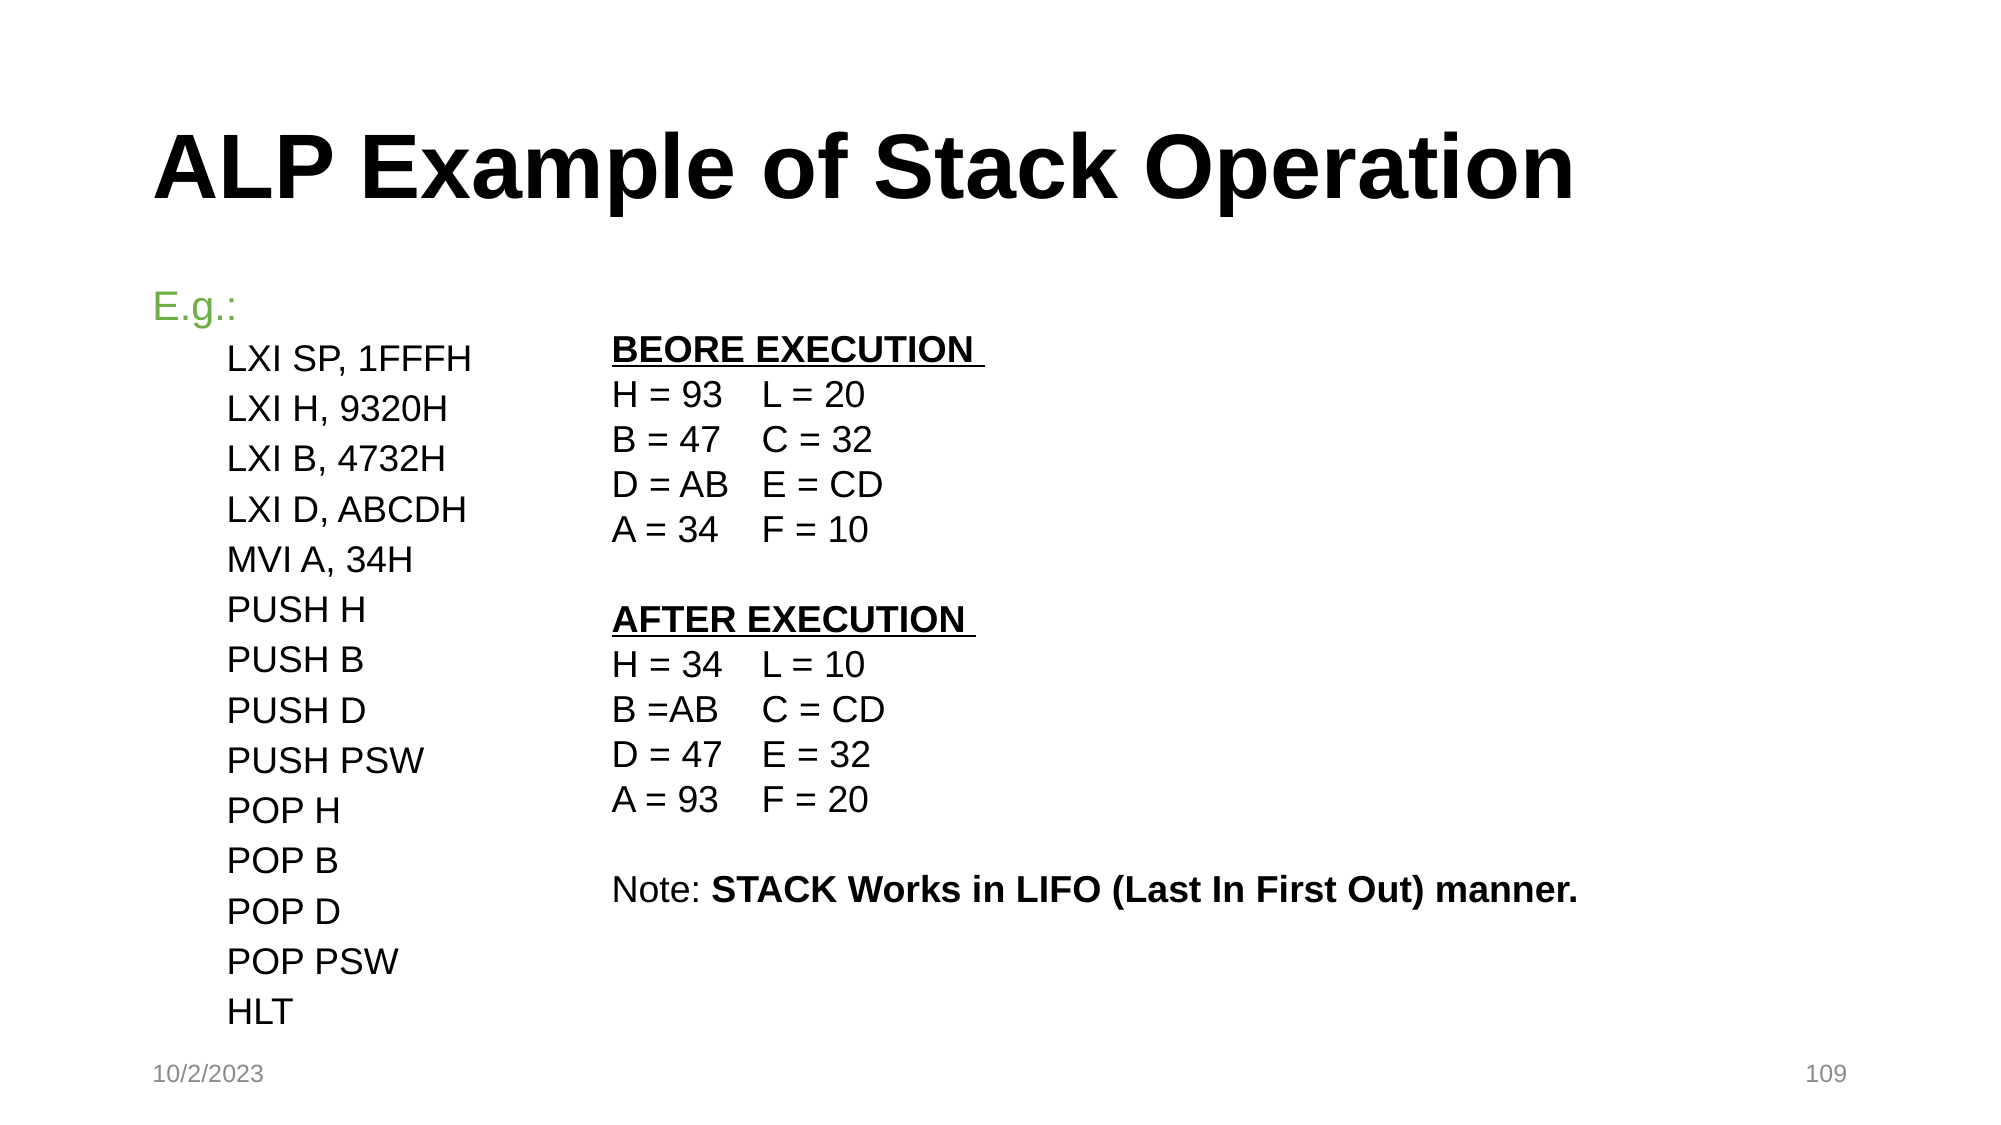

# ALP Example of Stack Operation
E.g.:
LXI SP, 1FFFH
LXI H, 9320H
LXI B, 4732H
LXI D, ABCDH
MVI A, 34H
PUSH H
PUSH B
PUSH D
PUSH PSW
POP H
POP B
POP D
POP PSW
HLT

BEORE EXECUTION
H = 93	L = 20
B = 47	C = 32
D = AB	E = CD
A = 34	F = 10

AFTER EXECUTION
H = 34	L = 10
B =AB 	C = CD
D = 47 	E = 32
A = 93	F = 20

Note: STACK Works in LIFO (Last In First Out) manner.
10/2/2023
109